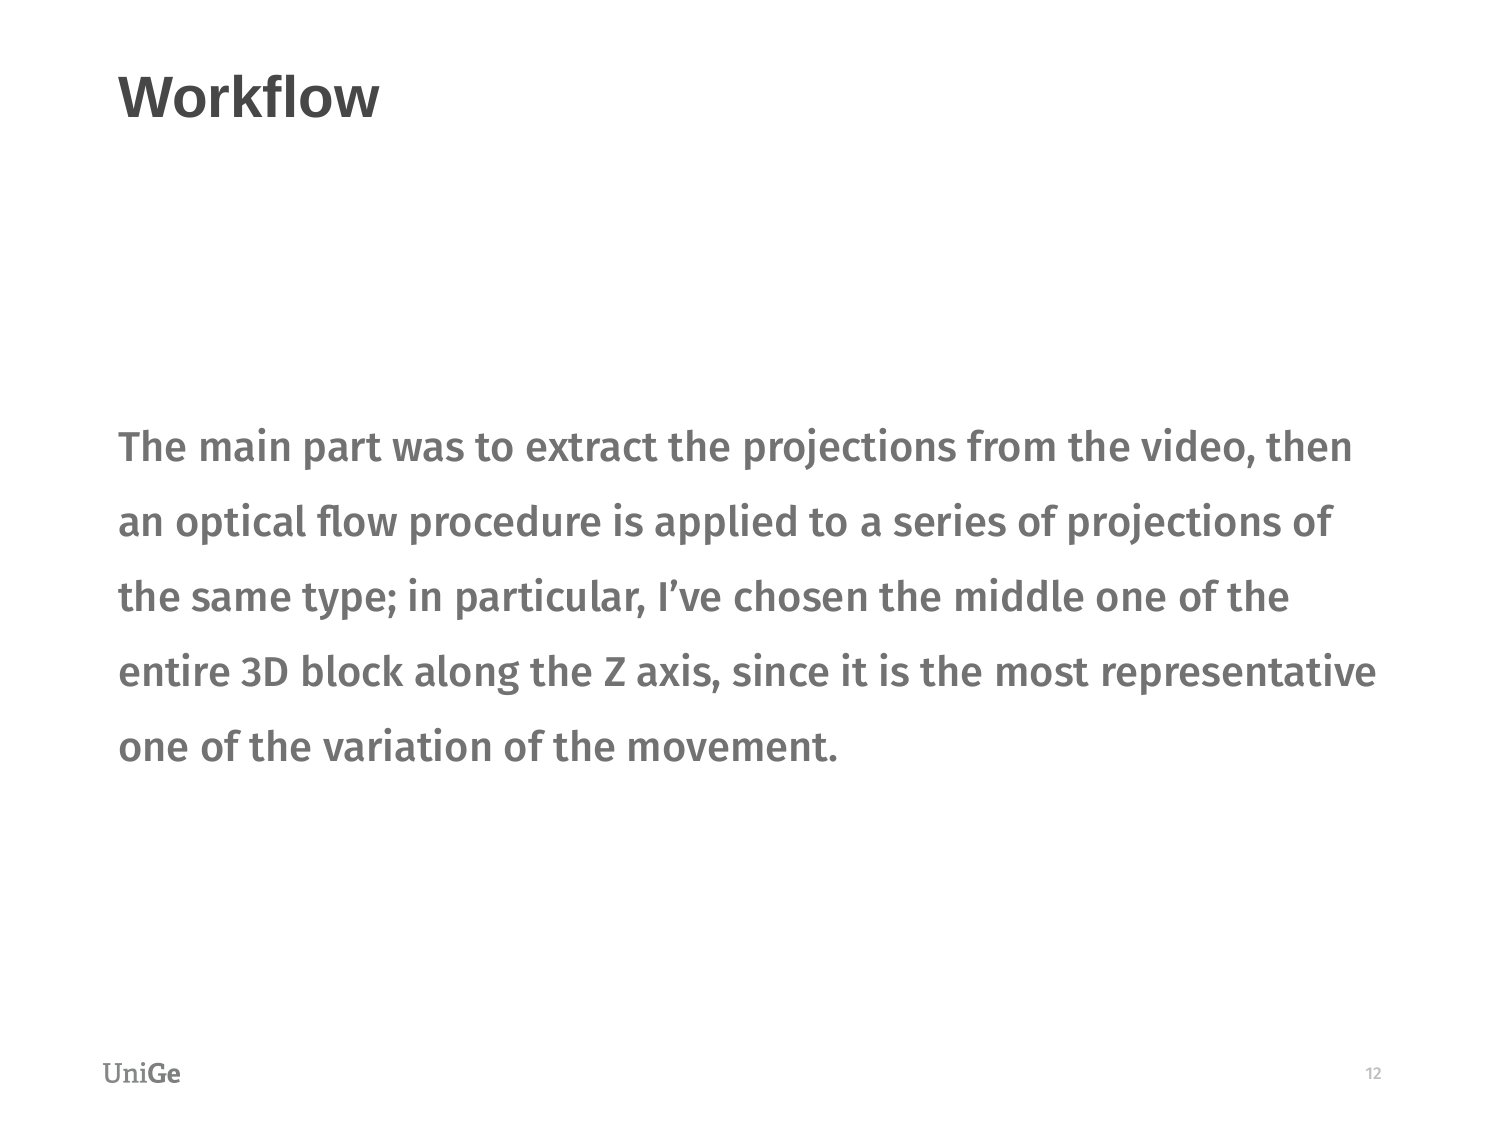

# Workflow
The main part was to extract the projections from the video, then an optical flow procedure is applied to a series of projections of the same type; in particular, I’ve chosen the middle one of the entire 3D block along the Z axis, since it is the most representative one of the variation of the movement.

12